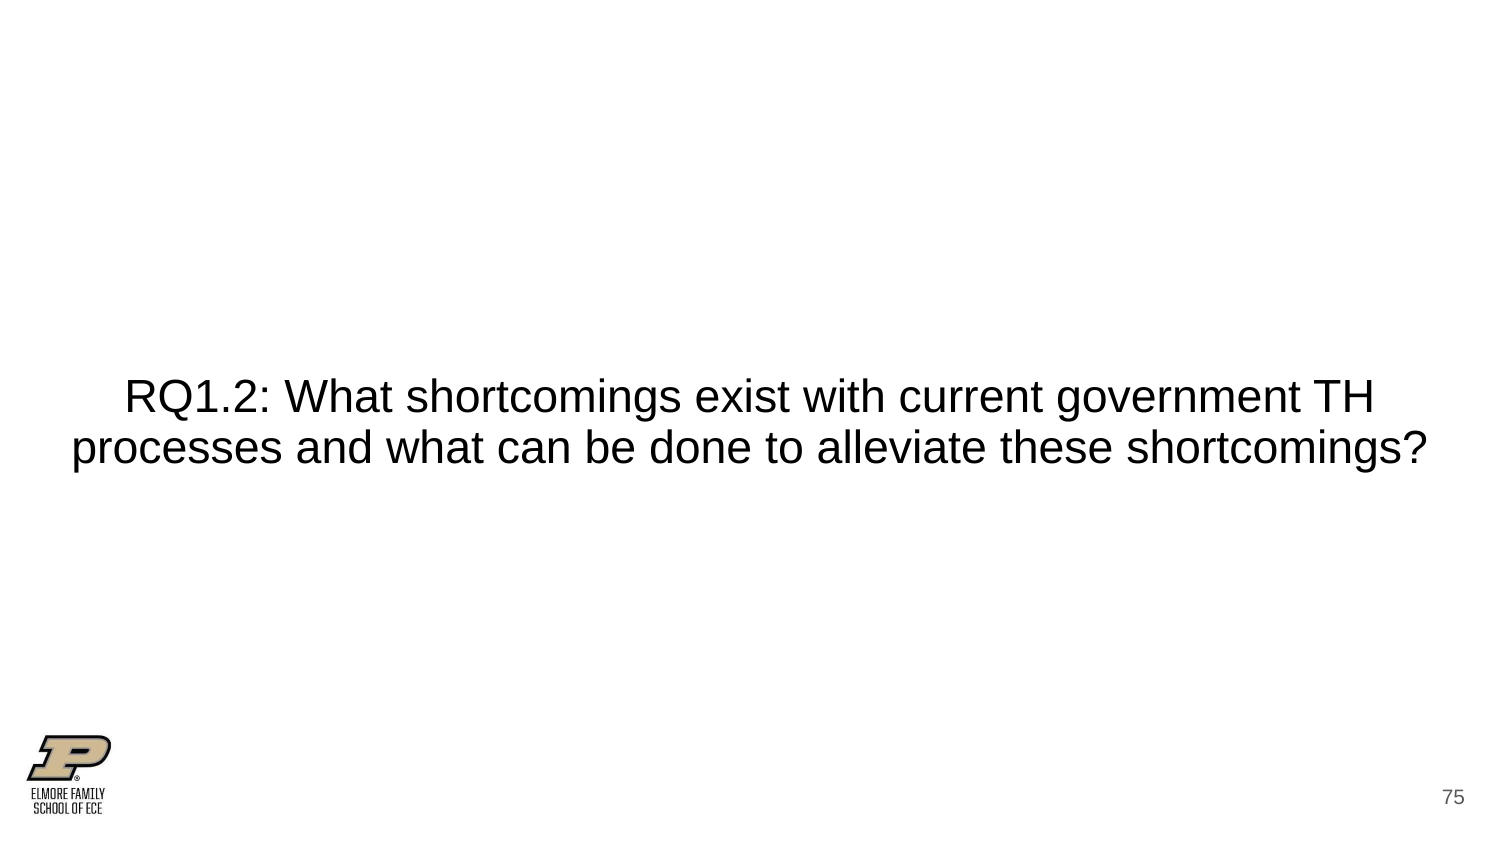

# RQ1.2: What shortcomings exist with current government TH processes and what can be done to alleviate these shortcomings?
75